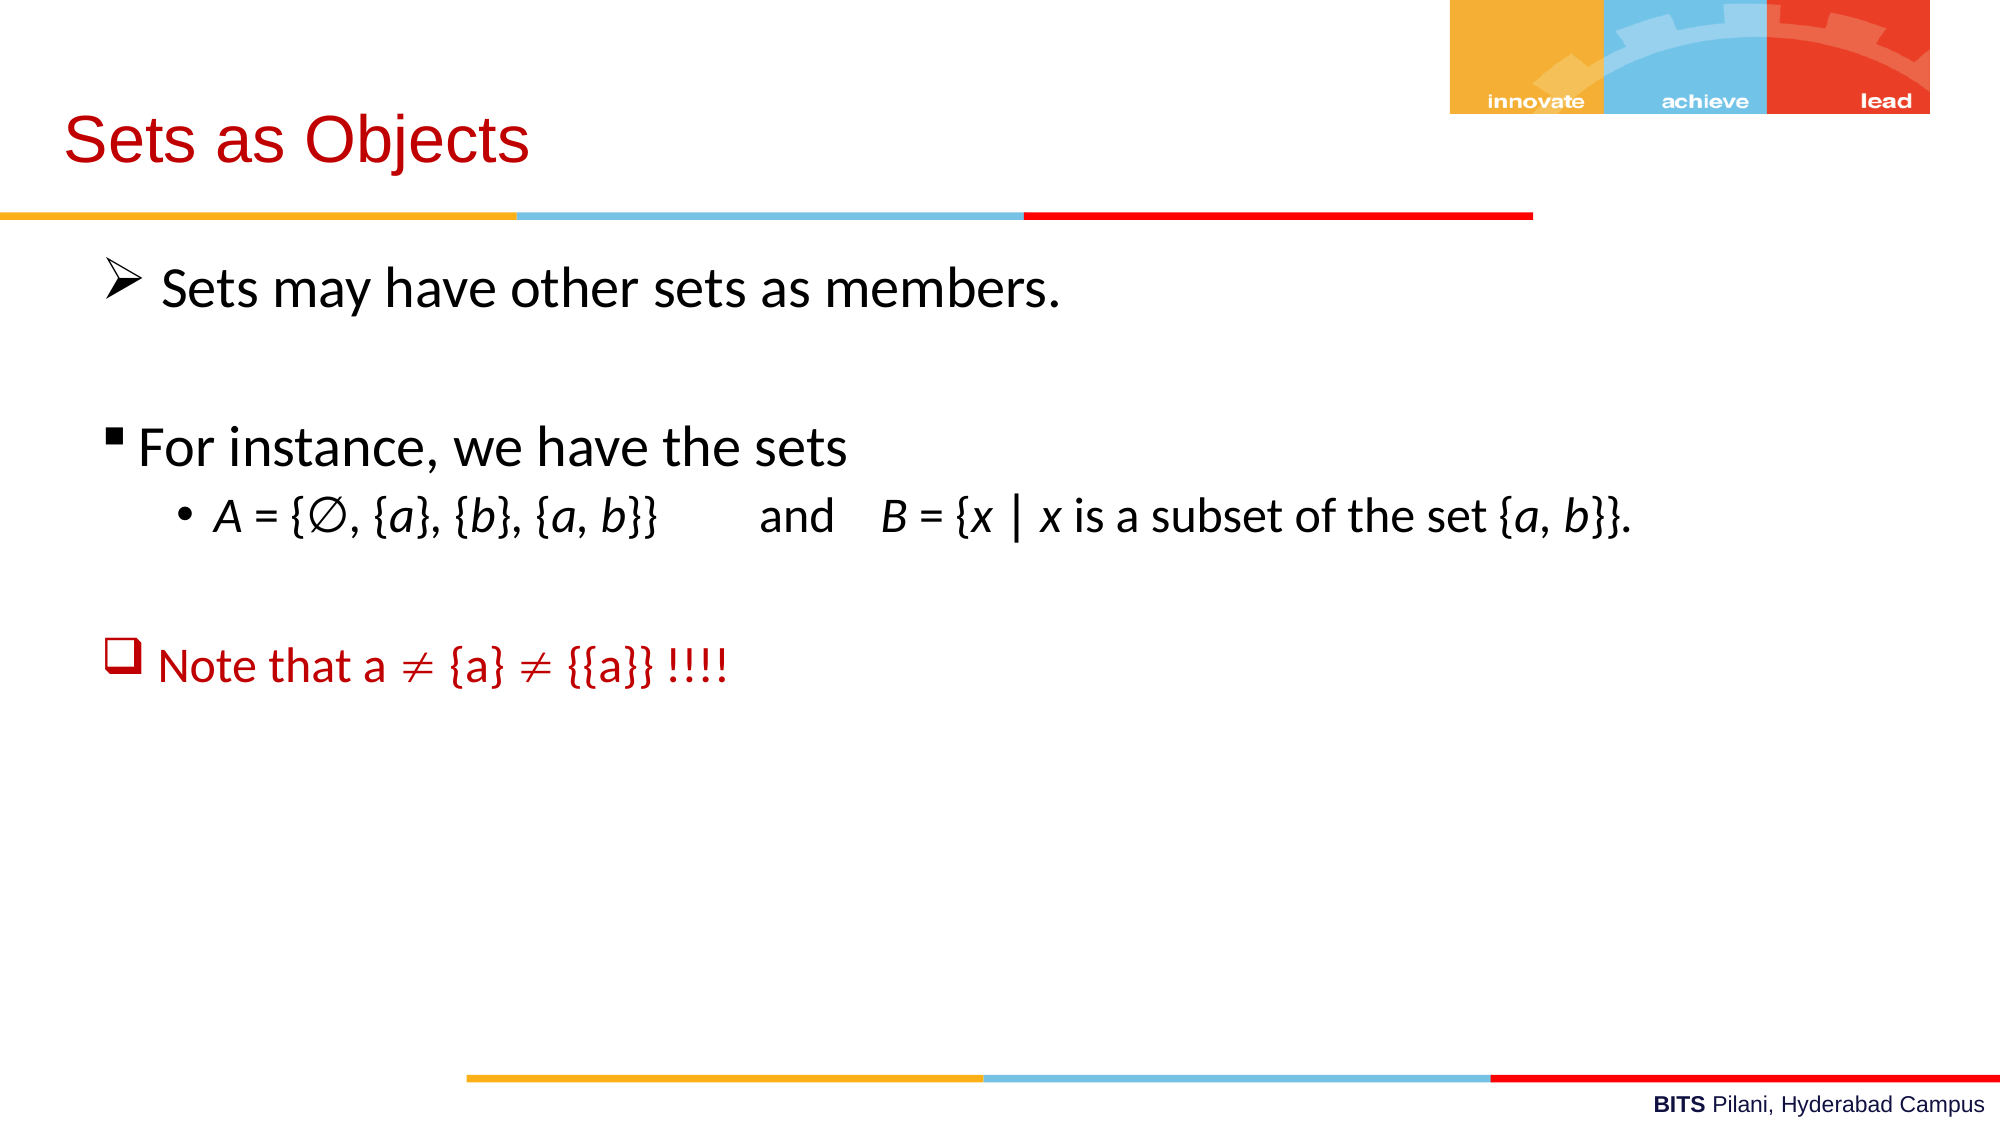

Sets as Objects
 Sets may have other sets as members.

For instance, we have the sets
A = {∅, {a}, {b}, {a, b}}         and    B = {x ∣ x is a subset of the set {a, b}}.

 Note that a ≠ {a} ≠ {{a}} !!!!